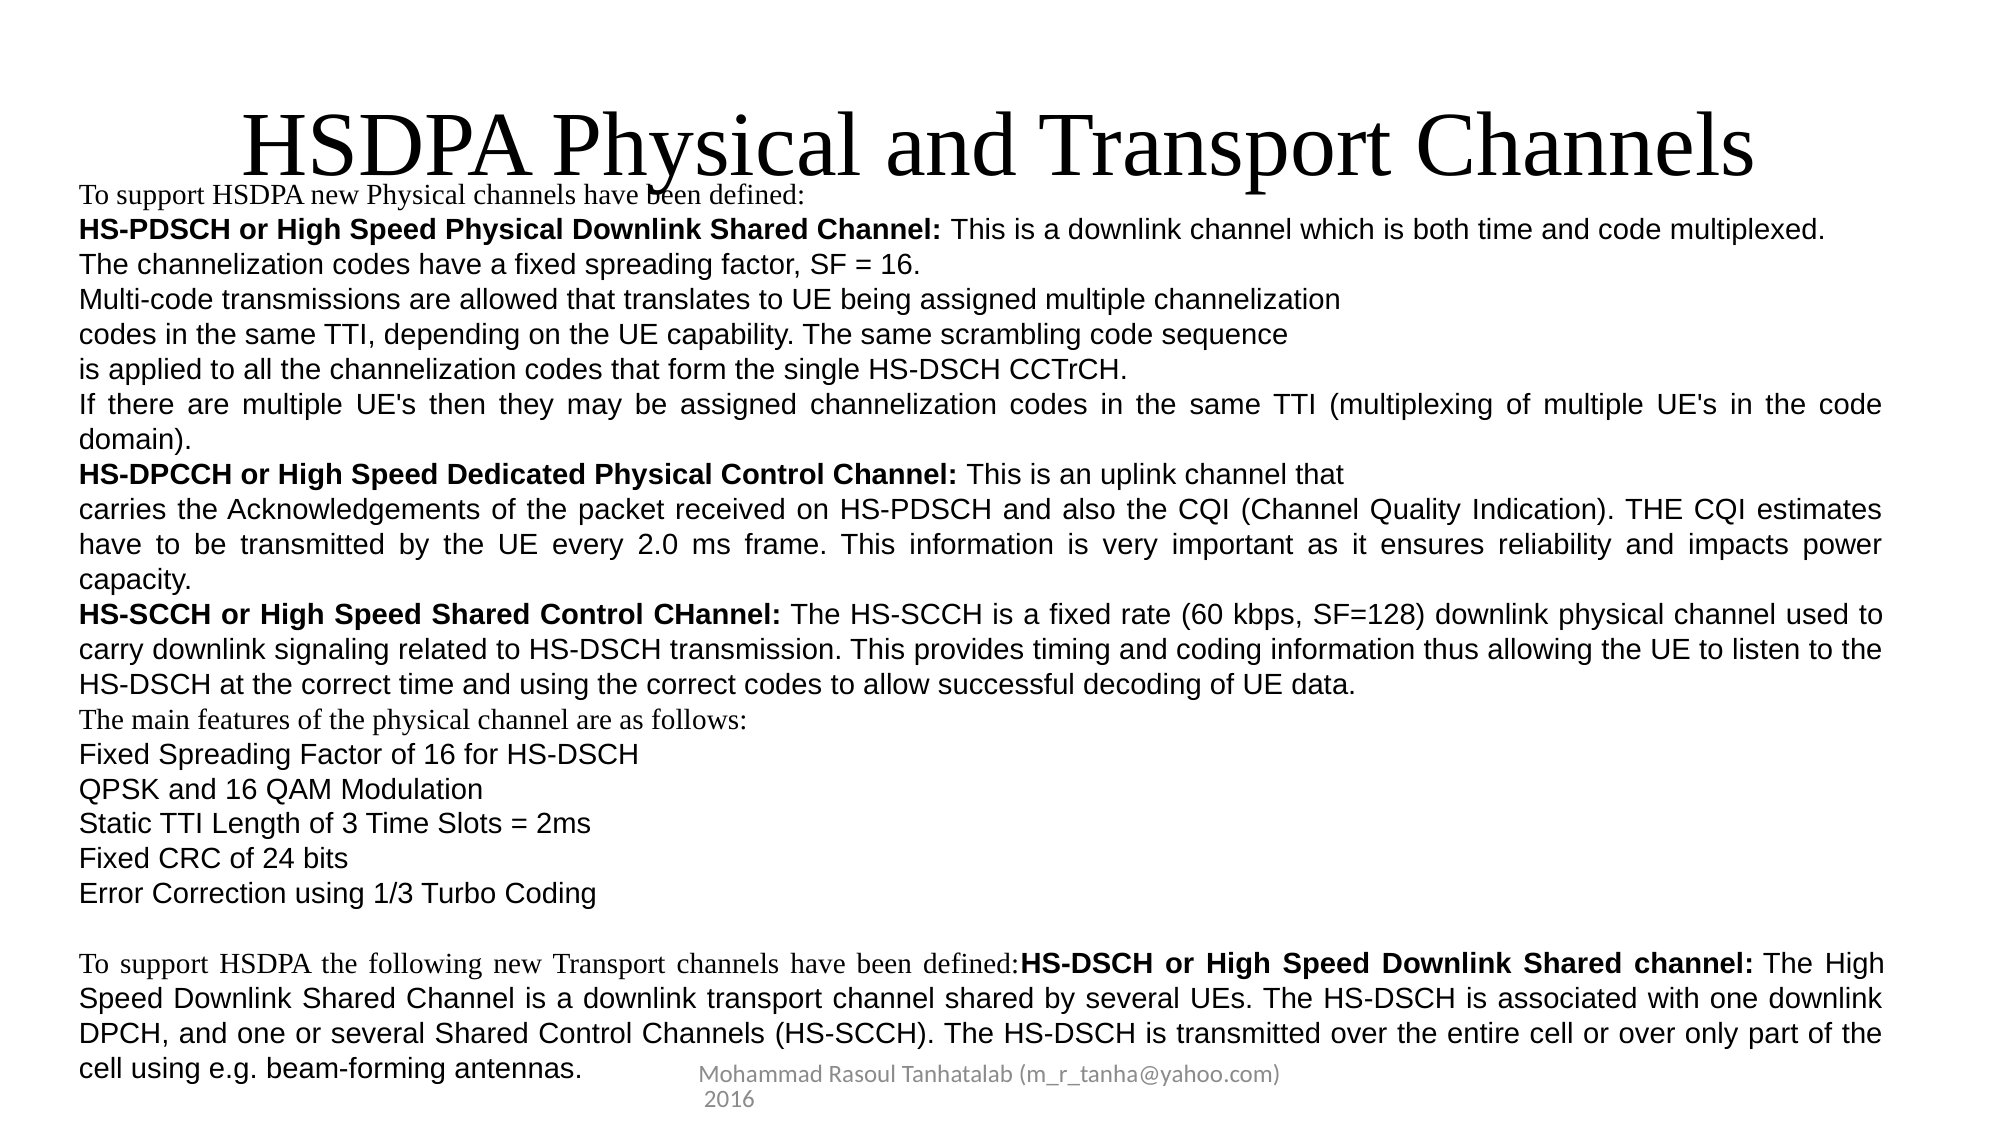

# HSDPA Physical and Transport Channels
To support HSDPA new Physical channels have been defined:
HS-PDSCH or High Speed Physical Downlink Shared Channel: This is a downlink channel which is both time and code multiplexed.
The channelization codes have a fixed spreading factor, SF = 16.
Multi-code transmissions are allowed that translates to UE being assigned multiple channelization
codes in the same TTI, depending on the UE capability. The same scrambling code sequence
is applied to all the channelization codes that form the single HS-DSCH CCTrCH.
If there are multiple UE's then they may be assigned channelization codes in the same TTI (multiplexing of multiple UE's in the code domain).
HS-DPCCH or High Speed Dedicated Physical Control Channel: This is an uplink channel that
carries the Acknowledgements of the packet received on HS-PDSCH and also the CQI (Channel Quality Indication). THE CQI estimates have to be transmitted by the UE every 2.0 ms frame. This information is very important as it ensures reliability and impacts power capacity.
HS-SCCH or High Speed Shared Control CHannel: The HS-SCCH is a fixed rate (60 kbps, SF=128) downlink physical channel used to carry downlink signaling related to HS-DSCH transmission. This provides timing and coding information thus allowing the UE to listen to the HS-DSCH at the correct time and using the correct codes to allow successful decoding of UE data.
The main features of the physical channel are as follows:
Fixed Spreading Factor of 16 for HS-DSCH
QPSK and 16 QAM Modulation
Static TTI Length of 3 Time Slots = 2ms
Fixed CRC of 24 bits
Error Correction using 1/3 Turbo Coding
To support HSDPA the following new Transport channels have been defined:HS-DSCH or High Speed Downlink Shared channel: The High Speed Downlink Shared Channel is a downlink transport channel shared by several UEs. The HS-DSCH is associated with one downlink DPCH, and one or several Shared Control Channels (HS-SCCH). The HS-DSCH is transmitted over the entire cell or over only part of the cell using e.g. beam-forming antennas.
Mohammad Rasoul Tanhatalab (m_r_tanha@yahoo.com)    2016